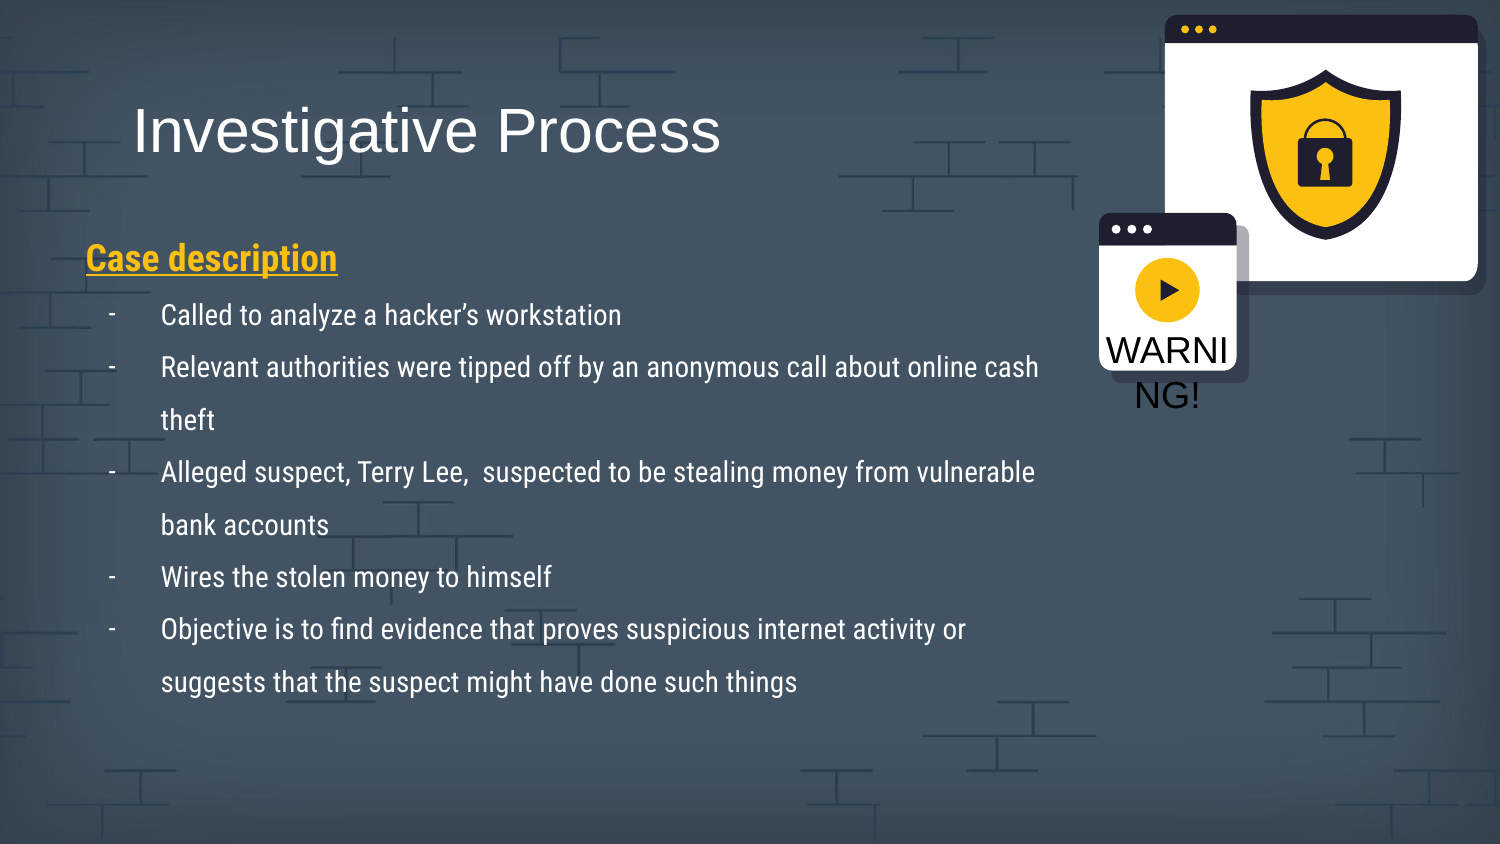

# Investigative Process
Case description
Called to analyze a hacker’s workstation
Relevant authorities were tipped off by an anonymous call about online cash theft
Alleged suspect, Terry Lee,  suspected to be stealing money from vulnerable bank accounts
Wires the stolen money to himself
Objective is to find evidence that proves suspicious internet activity or suggests that the suspect might have done such things

WARNING!